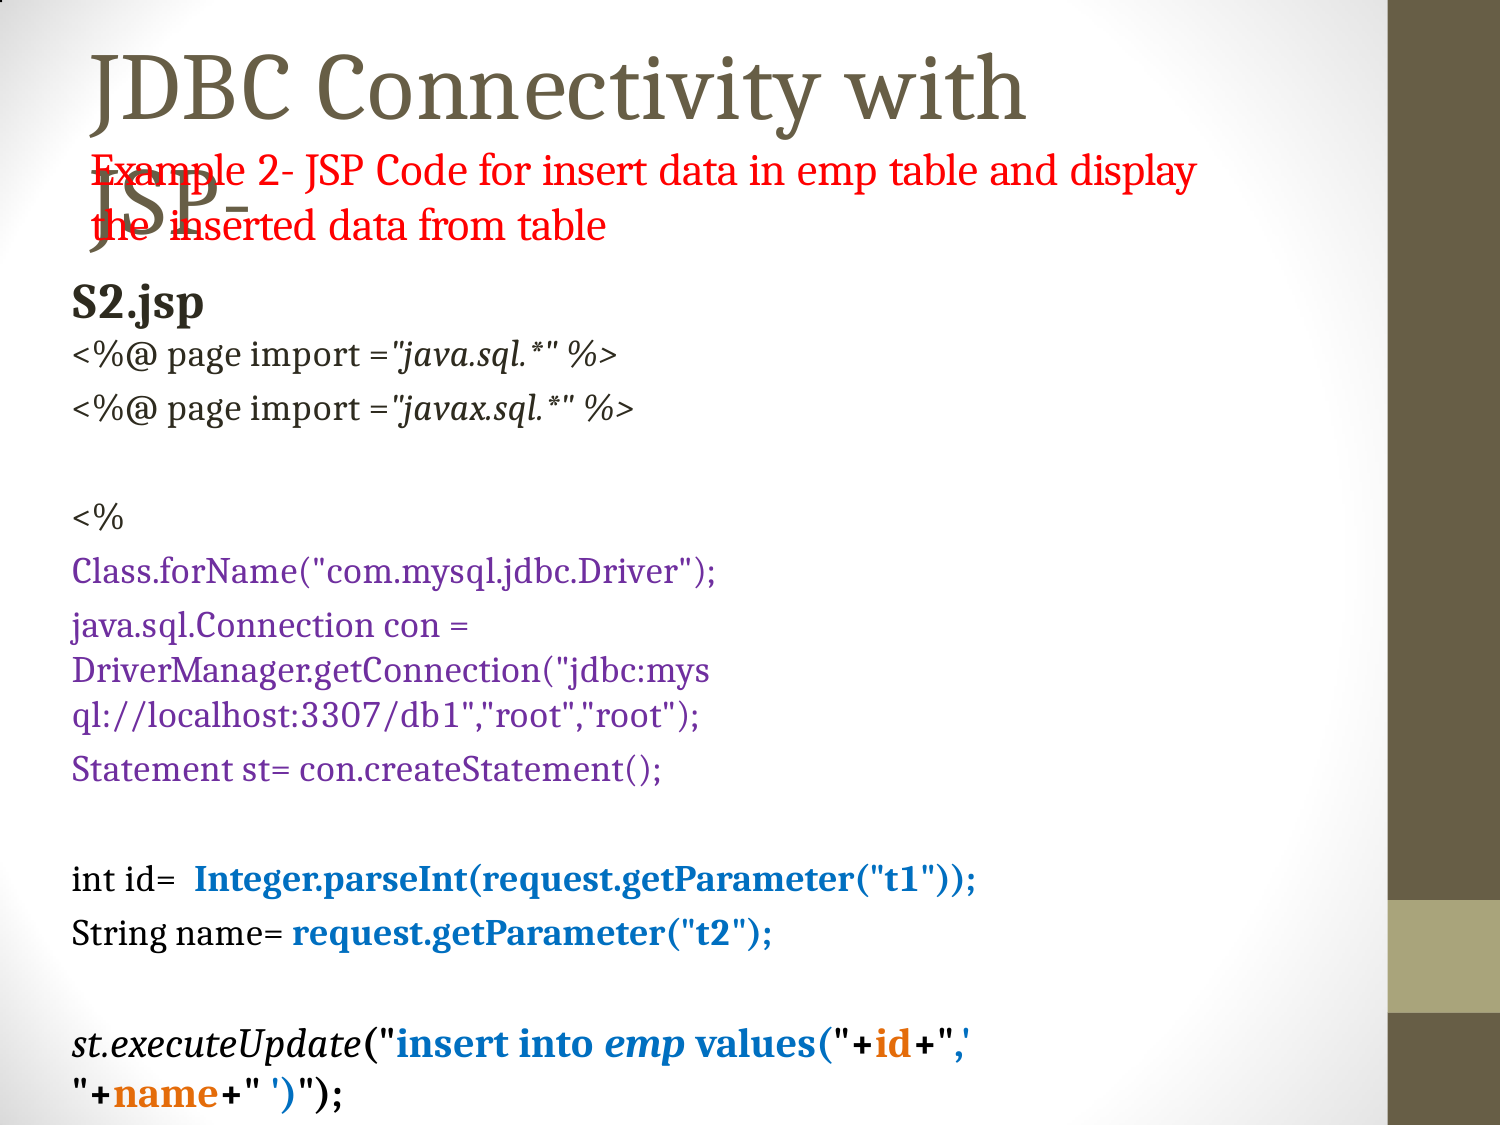

# JDBC Connectivity with JSP-
Example 2- JSP Code for insert data in emp table and display the  inserted data from table
S2.jsp
<%@ page import ="java.sql.*" %>
<%@ page import ="javax.sql.*" %>

<%
Class.forName("com.mysql.jdbc.Driver");  java.sql.Connection con =
DriverManager.getConnection("jdbc:mysql://localhost:3307/db1","root","root");
Statement st= con.createStatement();

int id=  Integer.parseInt(request.getParameter("t1"));  String name= request.getParameter("t2");

st.executeUpdate("insert into emp values("+id+",' "+name+" ')");